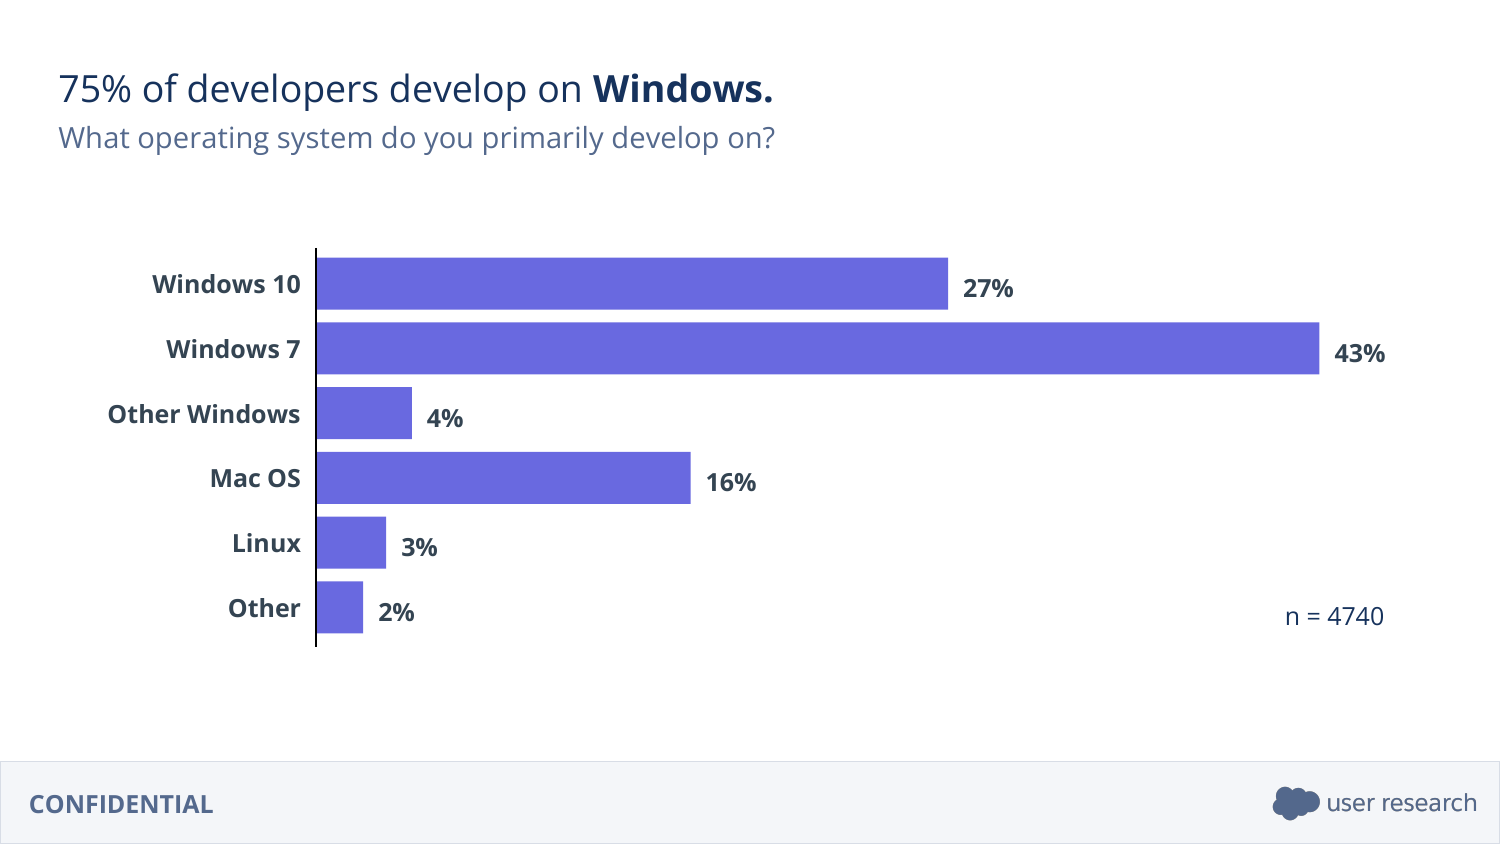

75% of developers develop on Windows.
What operating system do you primarily develop on?
Windows 10

27%

43%
Windows 7
Other Windows

4%

16%
Mac OS

3%
Linux

2%
Other
n = 4740